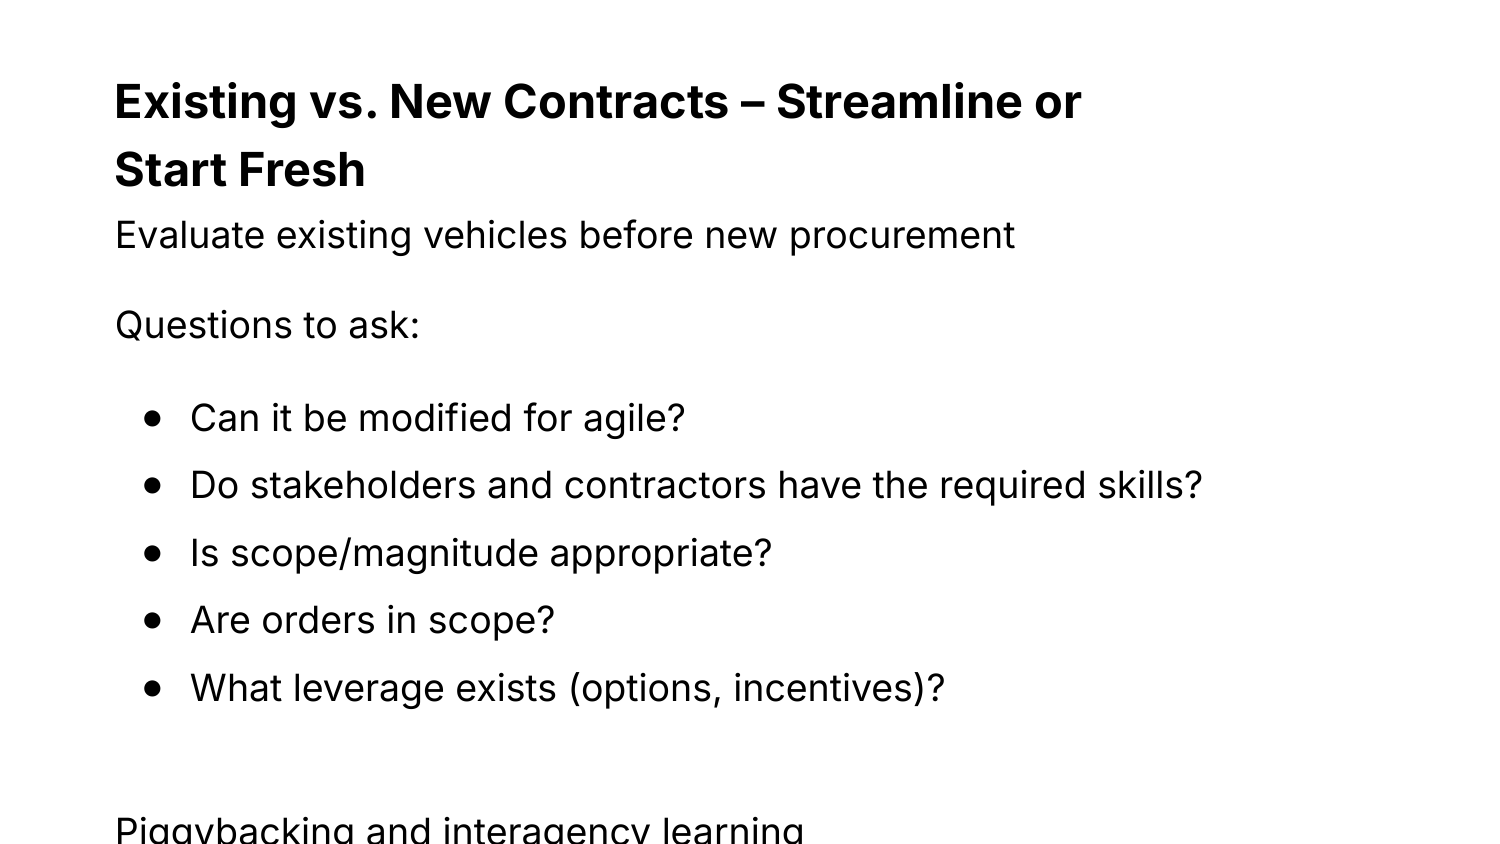

Existing vs. New Contracts – Streamline or Start Fresh
Evaluate existing vehicles before new procurement
Questions to ask:
Can it be modified for agile?
Do stakeholders and contractors have the required skills?
Is scope/magnitude appropriate?
Are orders in scope?
What leverage exists (options, incentives)?
Piggybacking and interagency learning